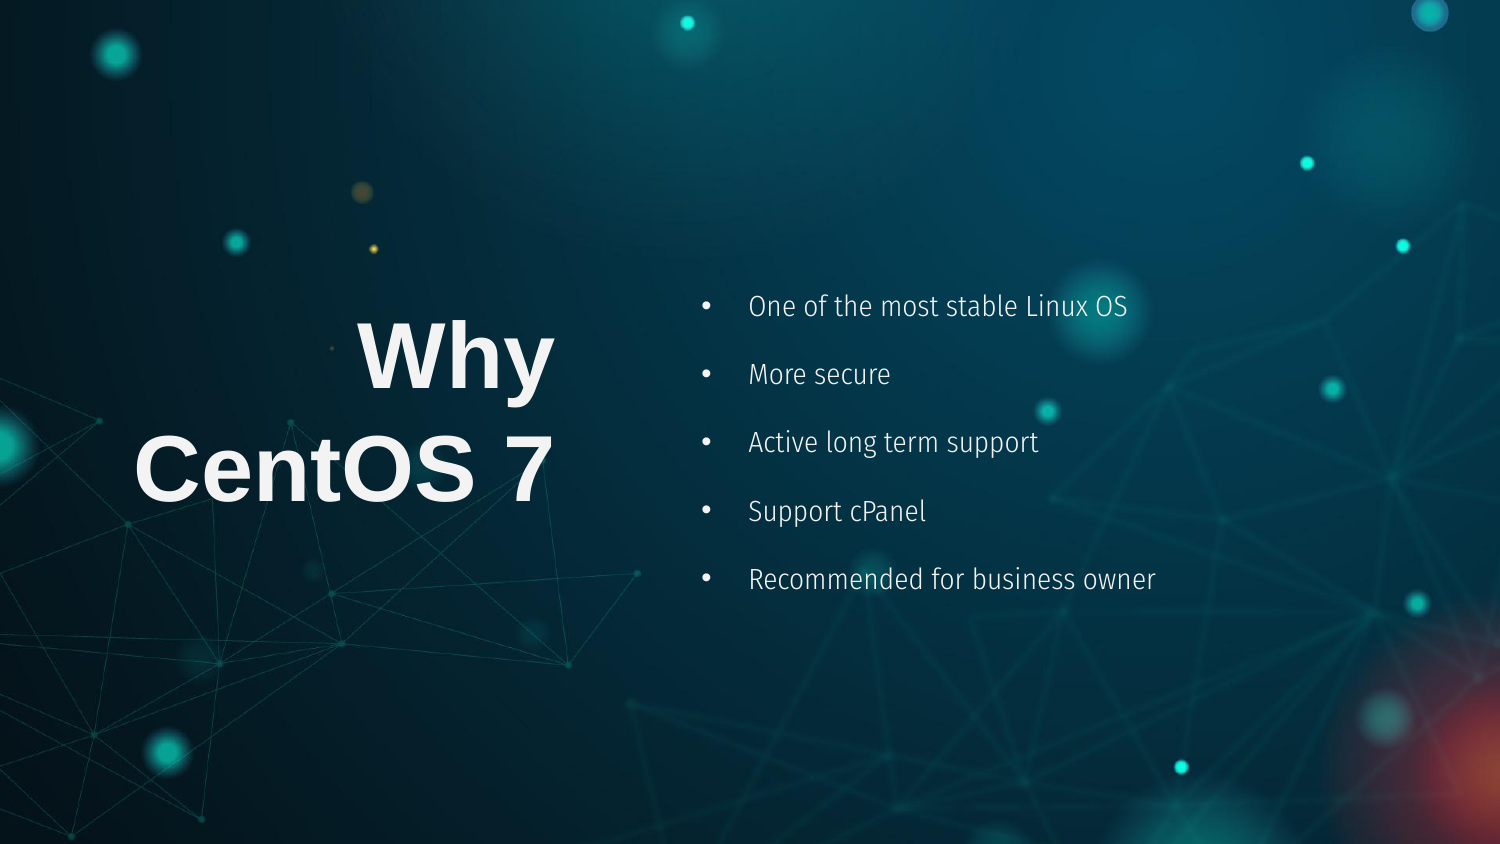

# Why CentOS 7
One of the most stable Linux OS
More secure
Active long term support
Support cPanel
Recommended for business owner